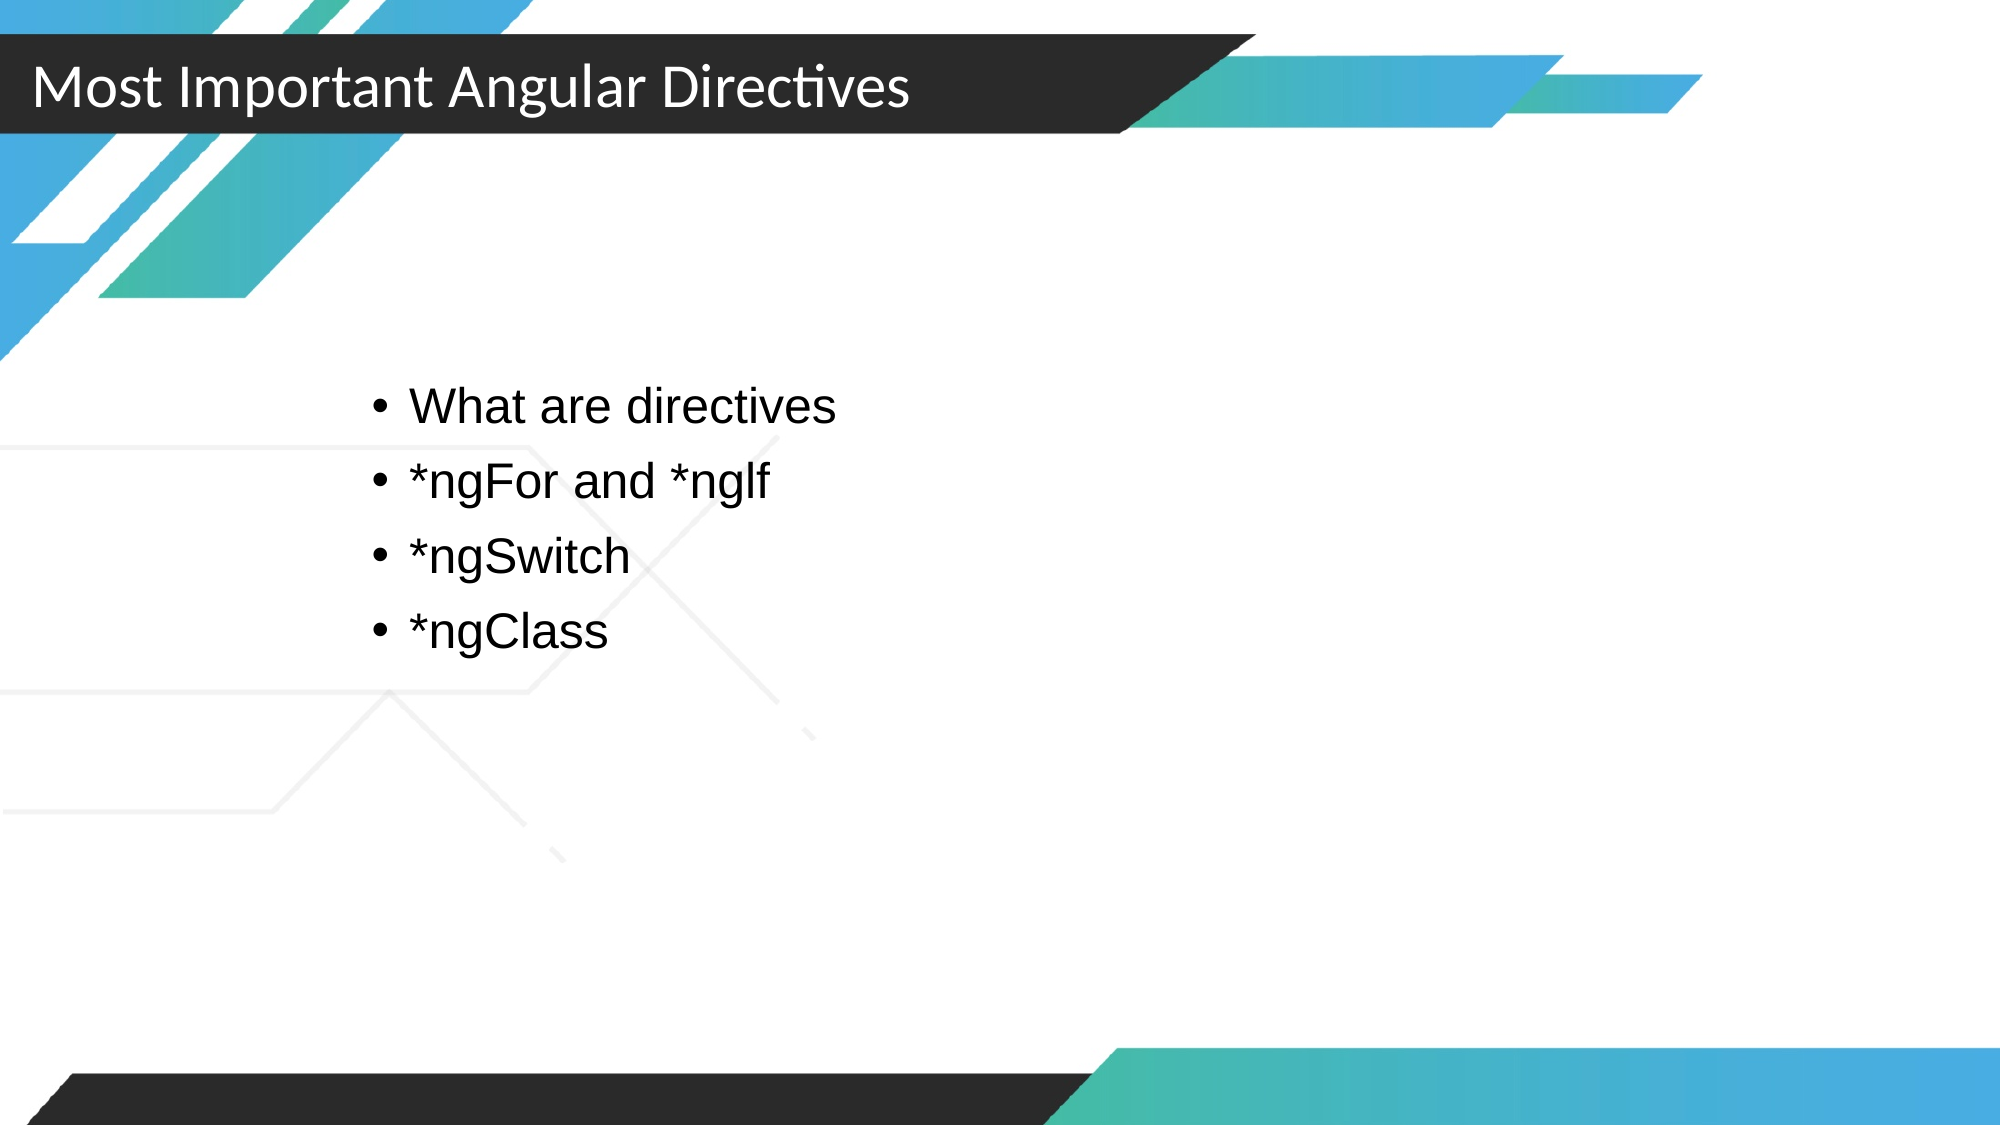

Most Important Angular Directives
What are directives
*ngFor and *nglf
*ngSwitch
*ngClass